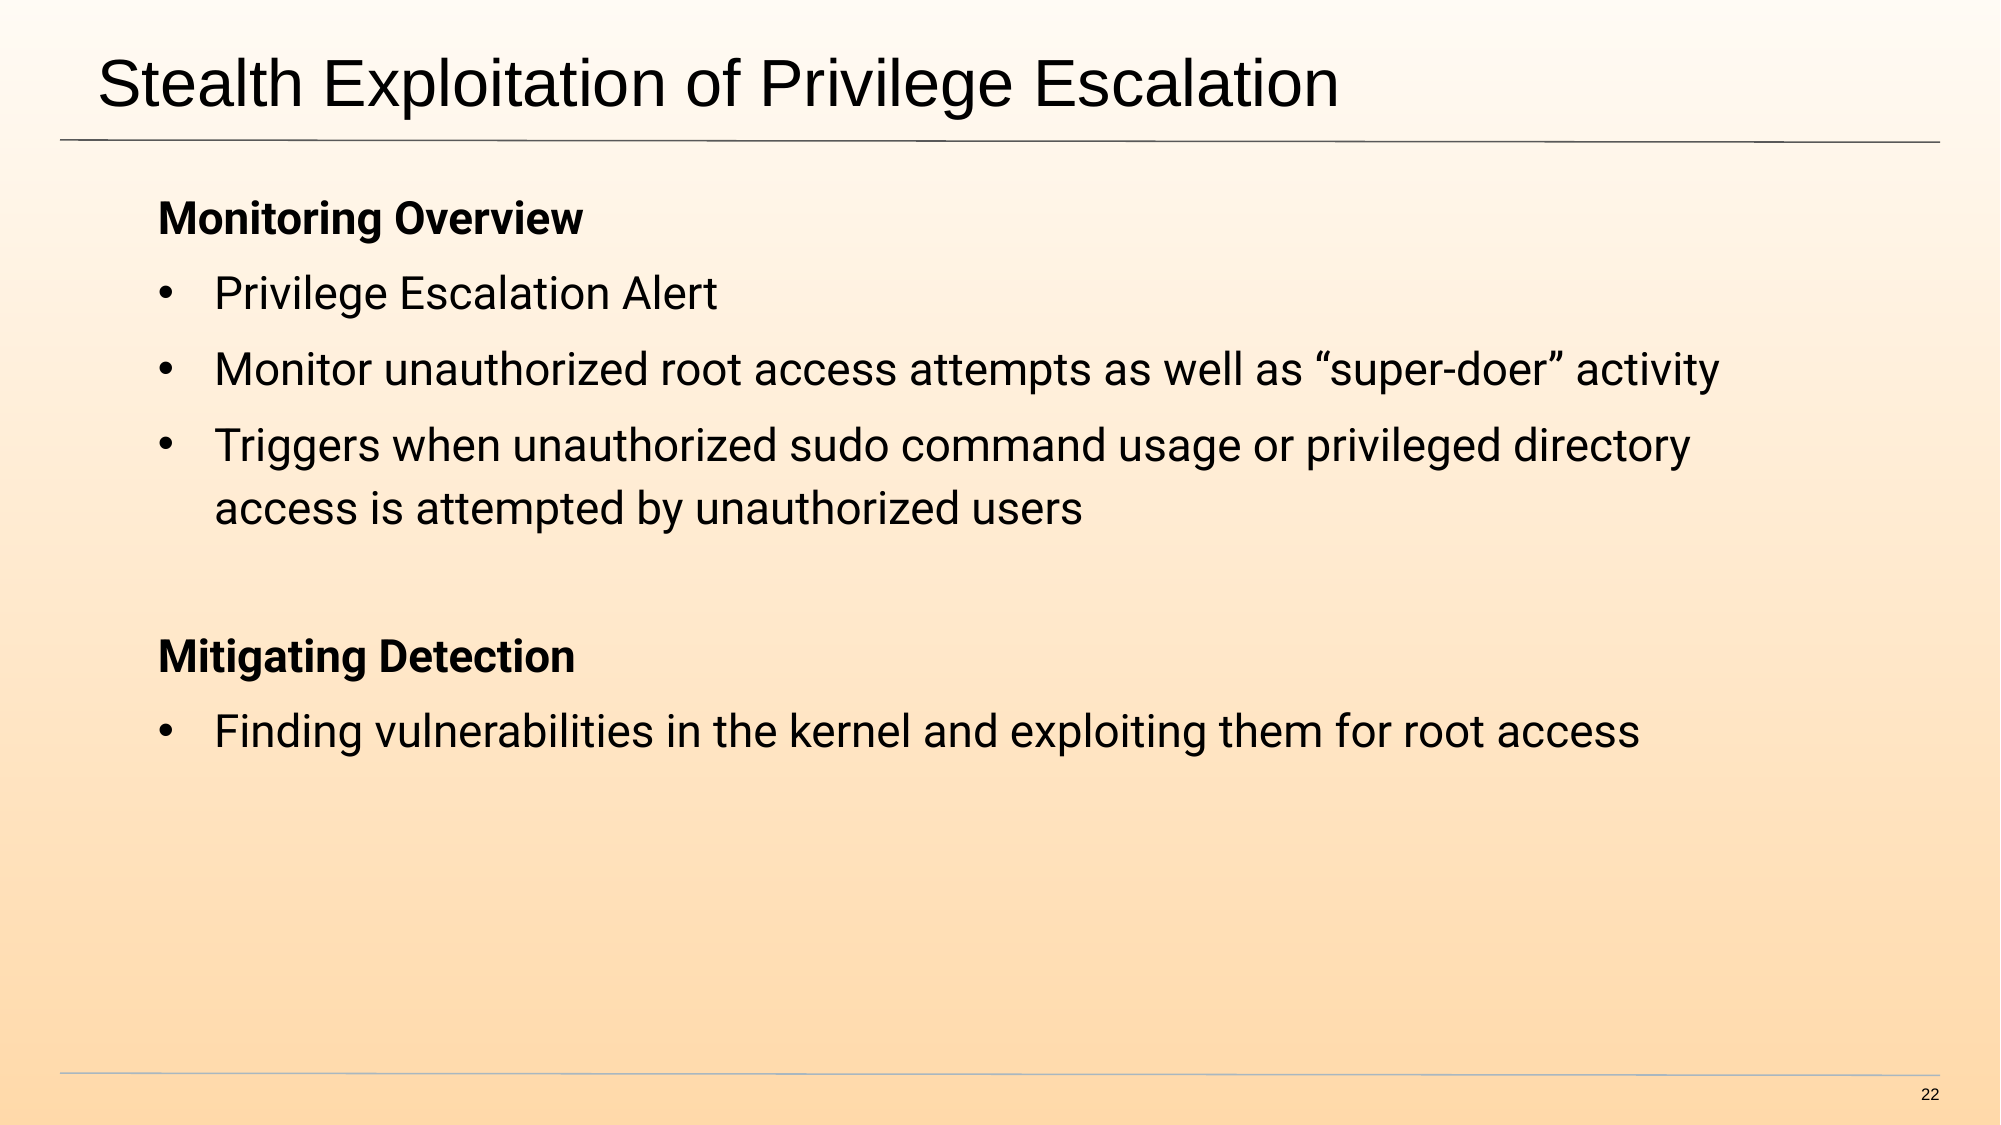

# Stealth Exploitation of Privilege Escalation
Monitoring Overview
Privilege Escalation Alert
Monitor unauthorized root access attempts as well as “super-doer” activity
Triggers when unauthorized sudo command usage or privileged directory access is attempted by unauthorized users

Mitigating Detection
Finding vulnerabilities in the kernel and exploiting them for root access
22